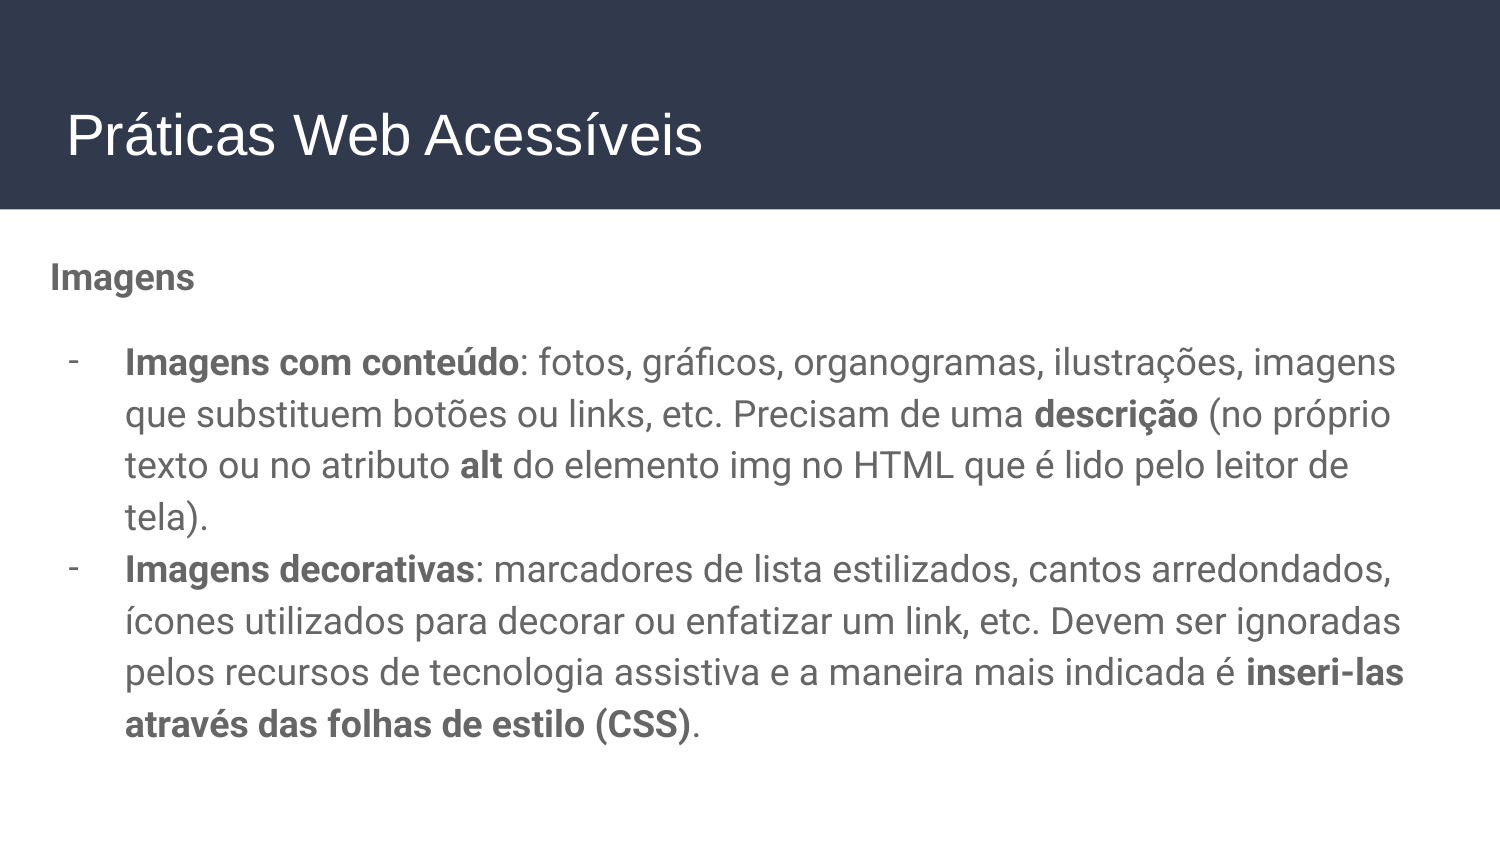

# Práticas Web Acessíveis
Imagens
Imagens com conteúdo: fotos, gráficos, organogramas, ilustrações, imagens que substituem botões ou links, etc. Precisam de uma descrição (no próprio texto ou no atributo alt do elemento img no HTML que é lido pelo leitor de tela).
Imagens decorativas: marcadores de lista estilizados, cantos arredondados, ícones utilizados para decorar ou enfatizar um link, etc. Devem ser ignoradas pelos recursos de tecnologia assistiva e a maneira mais indicada é inseri-las através das folhas de estilo (CSS).